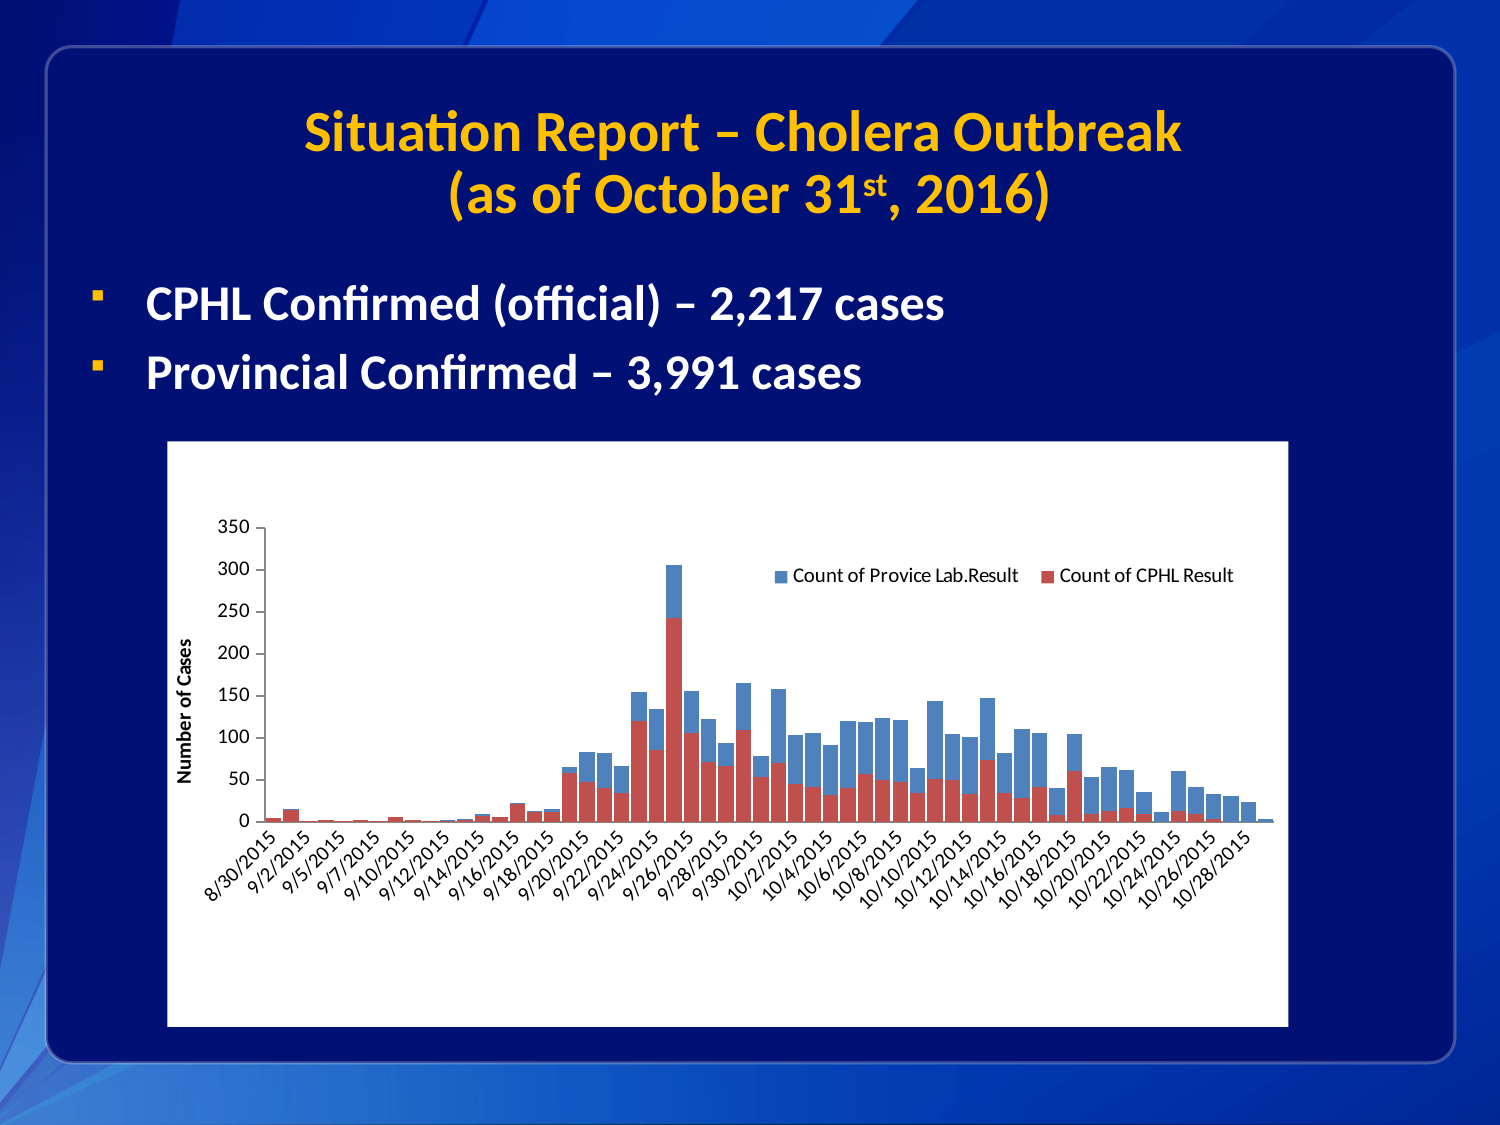

# Situation Report – Cholera Outbreak (as of October 31st, 2016)
CPHL Confirmed (official) – 2,217 cases
Provincial Confirmed – 3,991 cases

### Chart

| Category | Count of Provice Lab.Result | Count of CPHL Result |
|---|---|---|
| 8/30/2015 | 5.0 | 5.0 |
| 9/1/2015 | 15.0 | 14.0 |
| 9/2/2015 | 1.0 | 1.0 |
| 9/3/2015 | 2.0 | 2.0 |
| 9/5/2015 | 1.0 | 1.0 |
| 9/6/2015 | 2.0 | 2.0 |
| 9/7/2015 | 1.0 | 1.0 |
| 9/9/2015 | 6.0 | 6.0 |
| 9/10/2015 | 2.0 | 2.0 |
| 9/11/2015 | 1.0 | 1.0 |
| 9/12/2015 | 2.0 | 1.0 |
| 9/13/2015 | 3.0 | 2.0 |
| 9/14/2015 | 9.0 | 7.0 |
| 9/15/2015 | 6.0 | 6.0 |
| 9/16/2015 | 23.0 | 21.0 |
| 9/17/2015 | 13.0 | 12.0 |
| 9/18/2015 | 15.0 | 12.0 |
| 9/19/2015 | 65.0 | 58.0 |
| 9/20/2015 | 83.0 | 48.0 |
| 9/21/2015 | 82.0 | 40.0 |
| 9/22/2015 | 67.0 | 34.0 |
| 9/23/2015 | 155.0 | 120.0 |
| 9/24/2015 | 135.0 | 86.0 |
| 9/25/2015 | 306.0 | 243.0 |
| 9/26/2015 | 156.0 | 106.0 |
| 9/27/2015 | 122.0 | 71.0 |
| 9/28/2015 | 94.0 | 66.0 |
| 9/29/2015 | 165.0 | 109.0 |
| 9/30/2015 | 78.0 | 54.0 |
| 10/1/2015 | 158.0 | 70.0 |
| 10/2/2015 | 104.0 | 45.0 |
| 10/3/2015 | 106.0 | 41.0 |
| 10/4/2015 | 92.0 | 32.0 |
| 10/5/2015 | 120.0 | 40.0 |
| 10/6/2015 | 119.0 | 57.0 |
| 10/7/2015 | 124.0 | 50.0 |
| 10/8/2015 | 121.0 | 48.0 |
| 10/9/2015 | 64.0 | 34.0 |
| 10/10/2015 | 144.0 | 51.0 |
| 10/11/2015 | 105.0 | 50.0 |
| 10/12/2015 | 101.0 | 33.0 |
| 10/13/2015 | 148.0 | 74.0 |
| 10/14/2015 | 82.0 | 34.0 |
| 10/15/2015 | 111.0 | 28.0 |
| 10/16/2015 | 106.0 | 42.0 |
| 10/17/2015 | 40.0 | 8.0 |
| 10/18/2015 | 105.0 | 60.0 |
| 10/19/2015 | 54.0 | 9.0 |
| 10/20/2015 | 65.0 | 13.0 |
| 10/21/2015 | 62.0 | 17.0 |
| 10/22/2015 | 35.0 | 9.0 |
| 10/23/2015 | 12.0 | None |
| 10/24/2015 | 61.0 | 13.0 |
| 10/25/2015 | 42.0 | 9.0 |
| 10/26/2015 | 33.0 | 4.0 |
| 10/27/2015 | 31.0 | None |
| 10/28/2015 | 24.0 | None |
| 10/29/2015 | 4.0 | None |